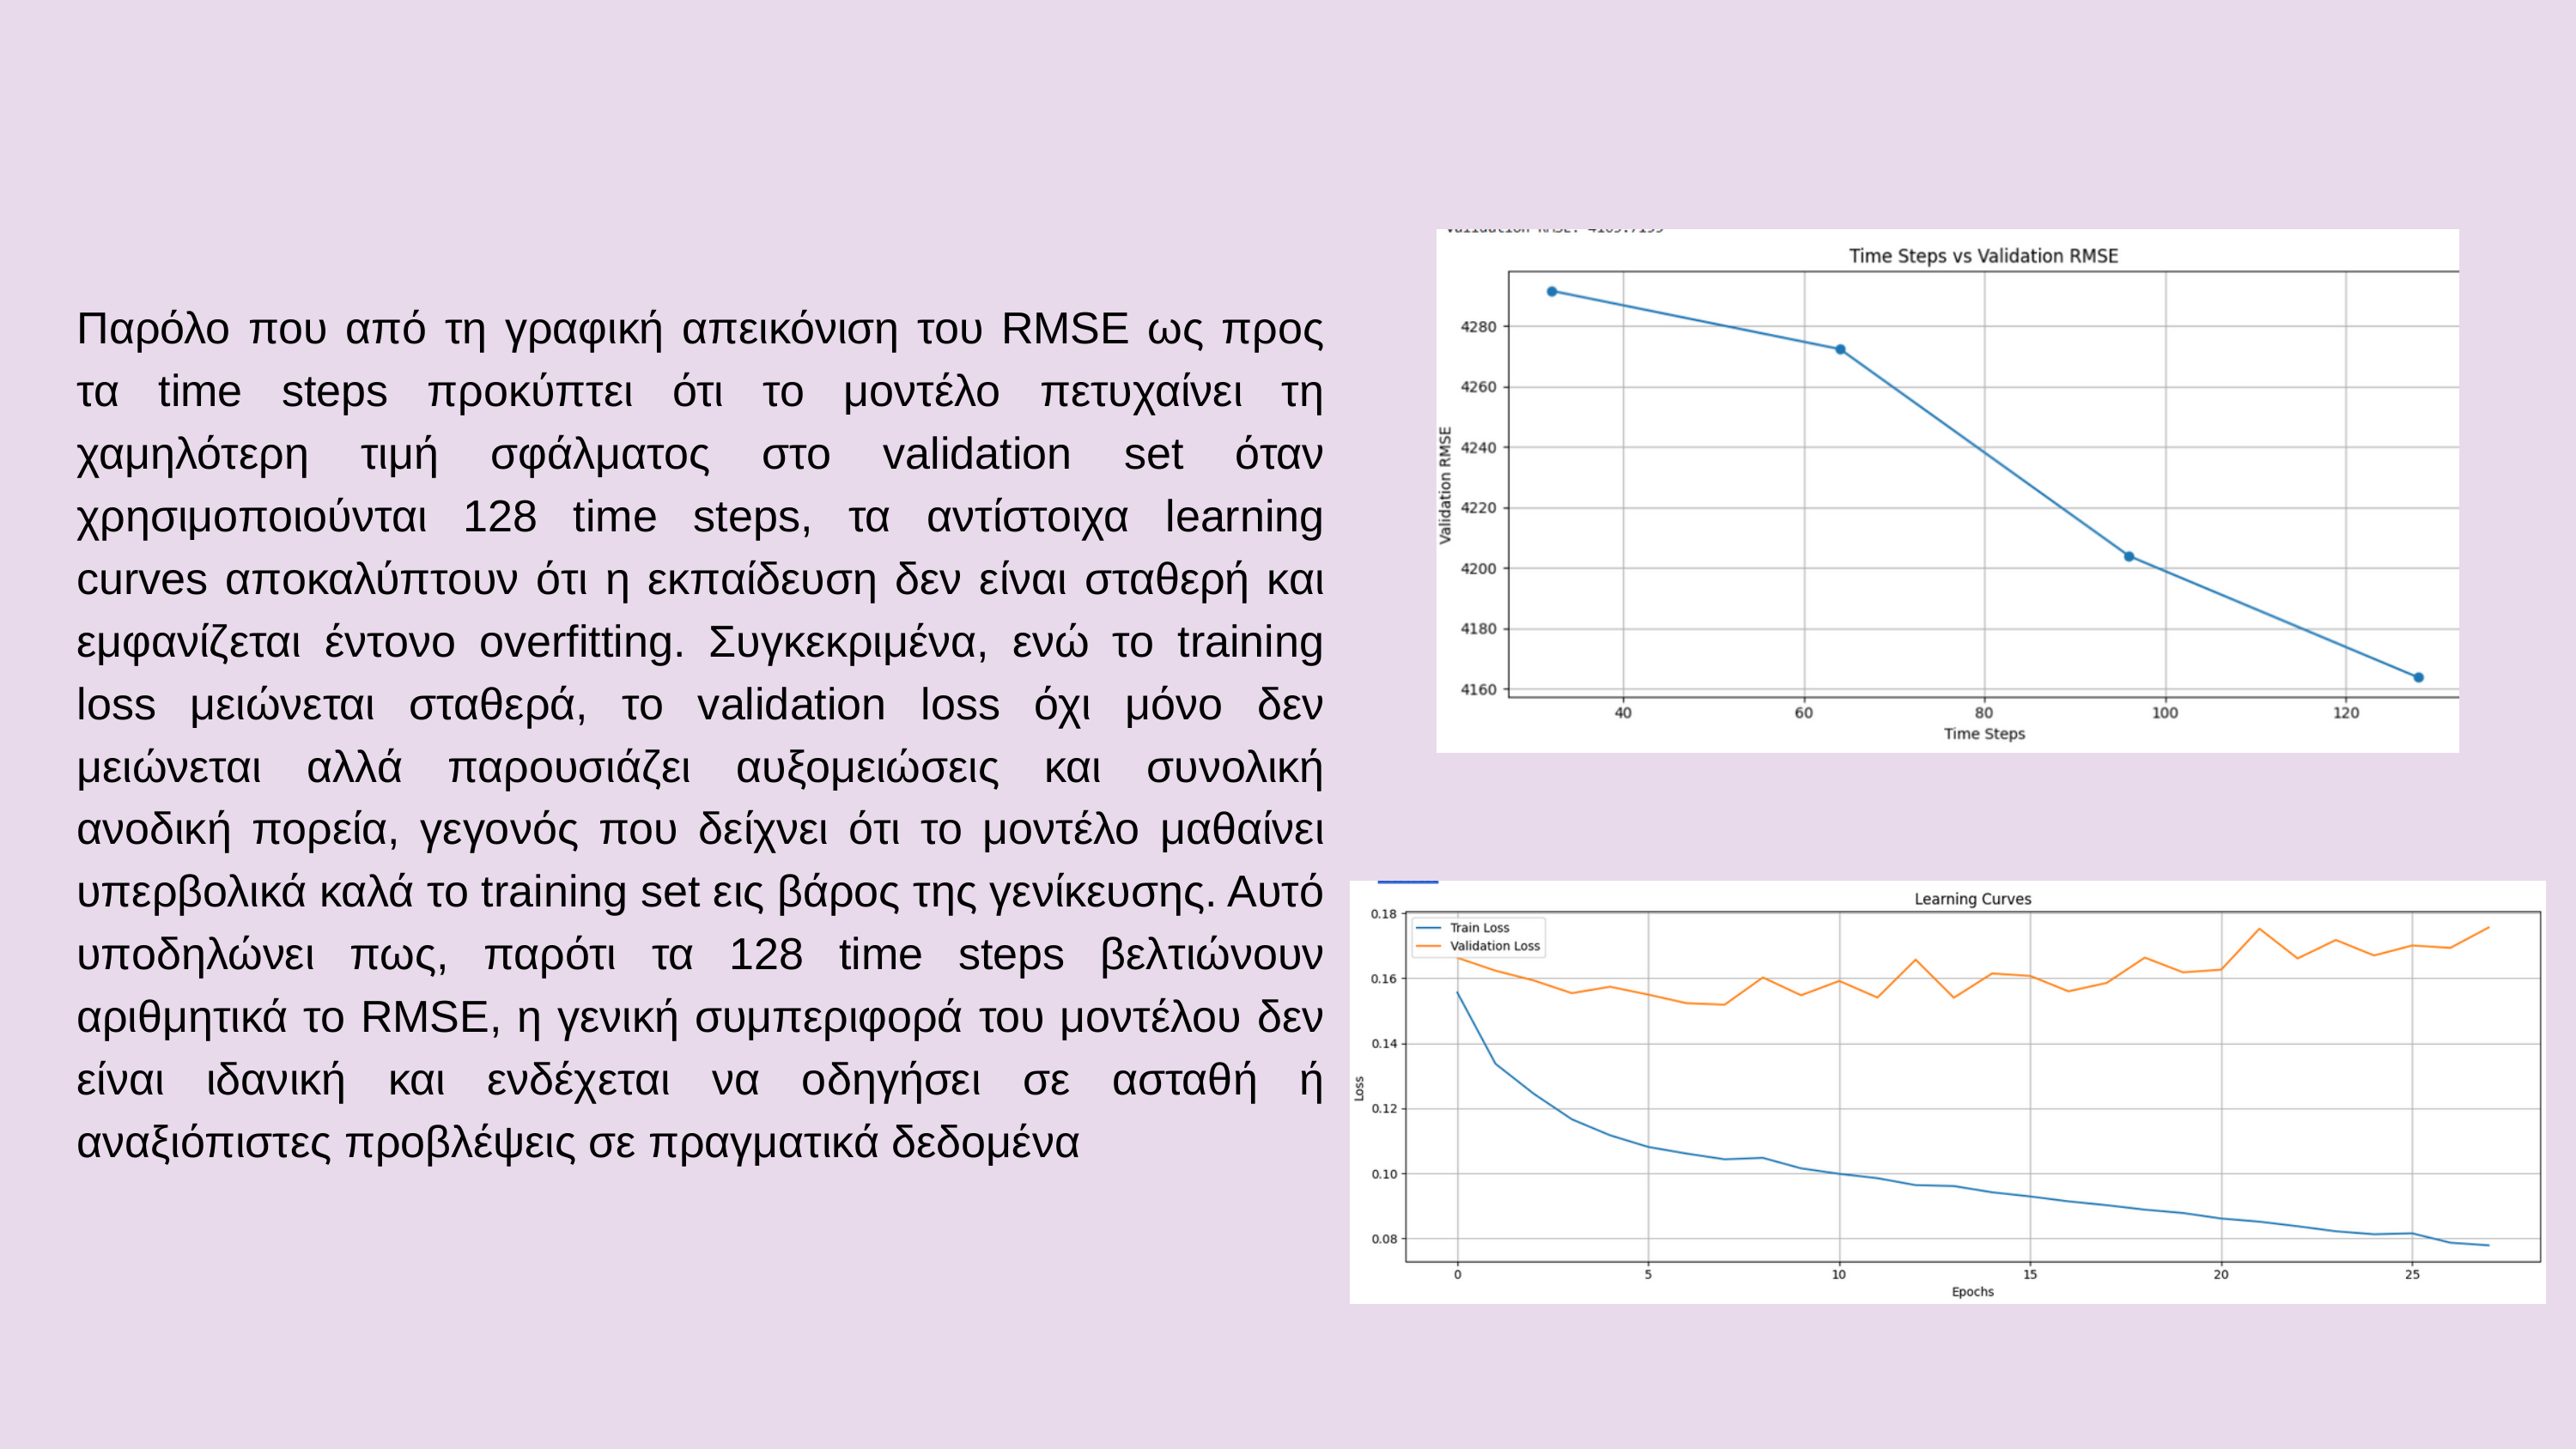

Παρόλο που από τη γραφική απεικόνιση του RMSE ως προς τα time steps προκύπτει ότι το μοντέλο πετυχαίνει τη χαμηλότερη τιμή σφάλματος στο validation set όταν χρησιμοποιούνται 128 time steps, τα αντίστοιχα learning curves αποκαλύπτουν ότι η εκπαίδευση δεν είναι σταθερή και εμφανίζεται έντονο overfitting. Συγκεκριμένα, ενώ το training loss μειώνεται σταθερά, το validation loss όχι μόνο δεν μειώνεται αλλά παρουσιάζει αυξομειώσεις και συνολική ανοδική πορεία, γεγονός που δείχνει ότι το μοντέλο μαθαίνει υπερβολικά καλά το training set εις βάρος της γενίκευσης. Αυτό υποδηλώνει πως, παρότι τα 128 time steps βελτιώνουν αριθμητικά το RMSE, η γενική συμπεριφορά του μοντέλου δεν είναι ιδανική και ενδέχεται να οδηγήσει σε ασταθή ή αναξιόπιστες προβλέψεις σε πραγματικά δεδομένα